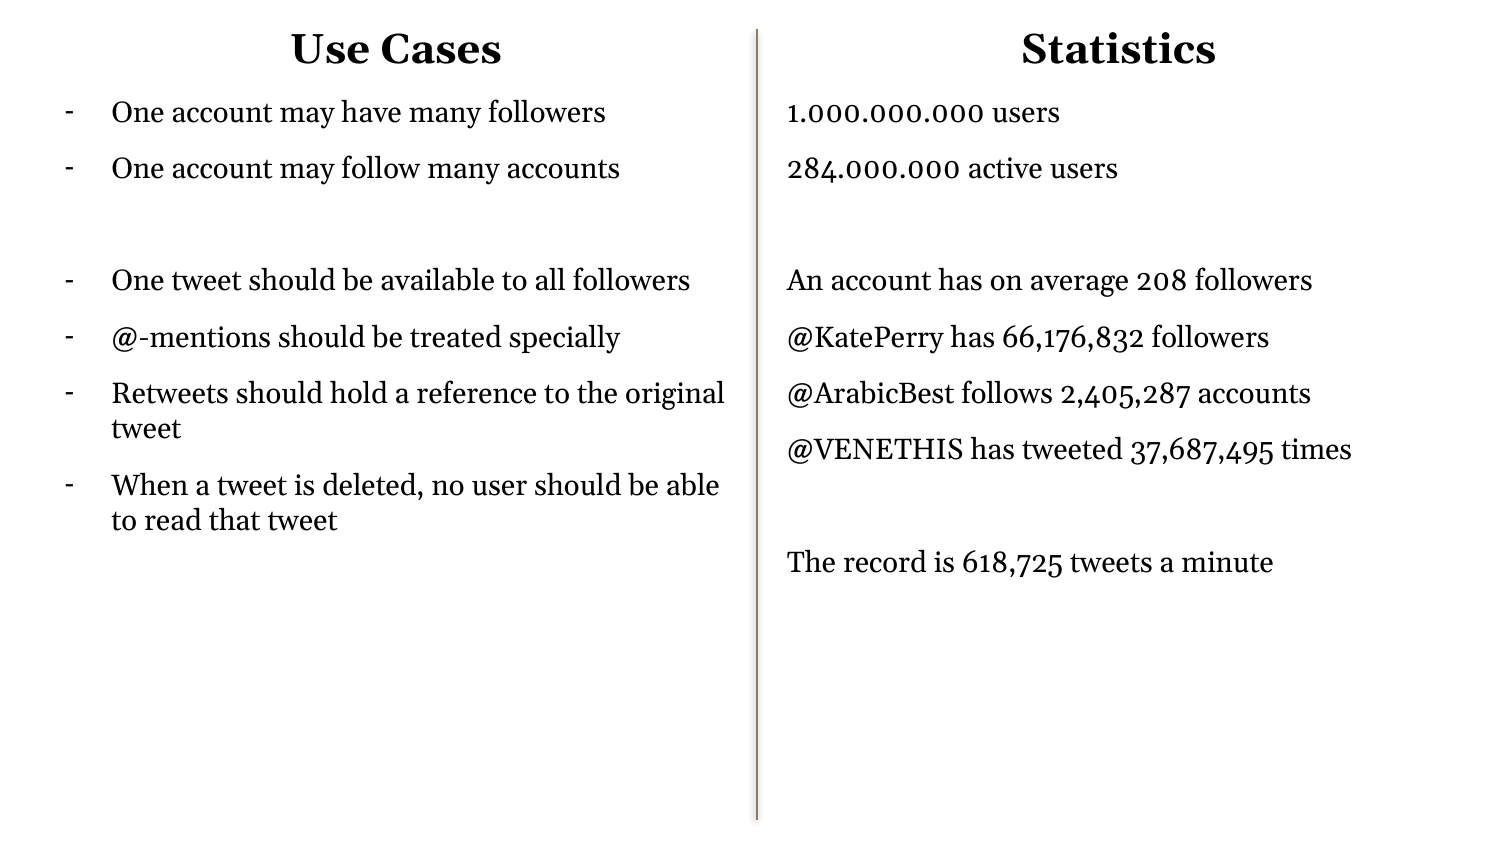

Use Cases
One account may have many followers
One account may follow many accounts

One tweet should be available to all followers
@-mentions should be treated specially
Retweets should hold a reference to the original tweet
When a tweet is deleted, no user should be able to read that tweet
Statistics
1.000.000.000 users
284.000.000 active users

An account has on average 208 followers
@KatePerry has 66,176,832 followers
@ArabicBest follows 2,405,287 accounts
@VENETHIS has tweeted 37,687,495 times

The record is 618,725 tweets a minute